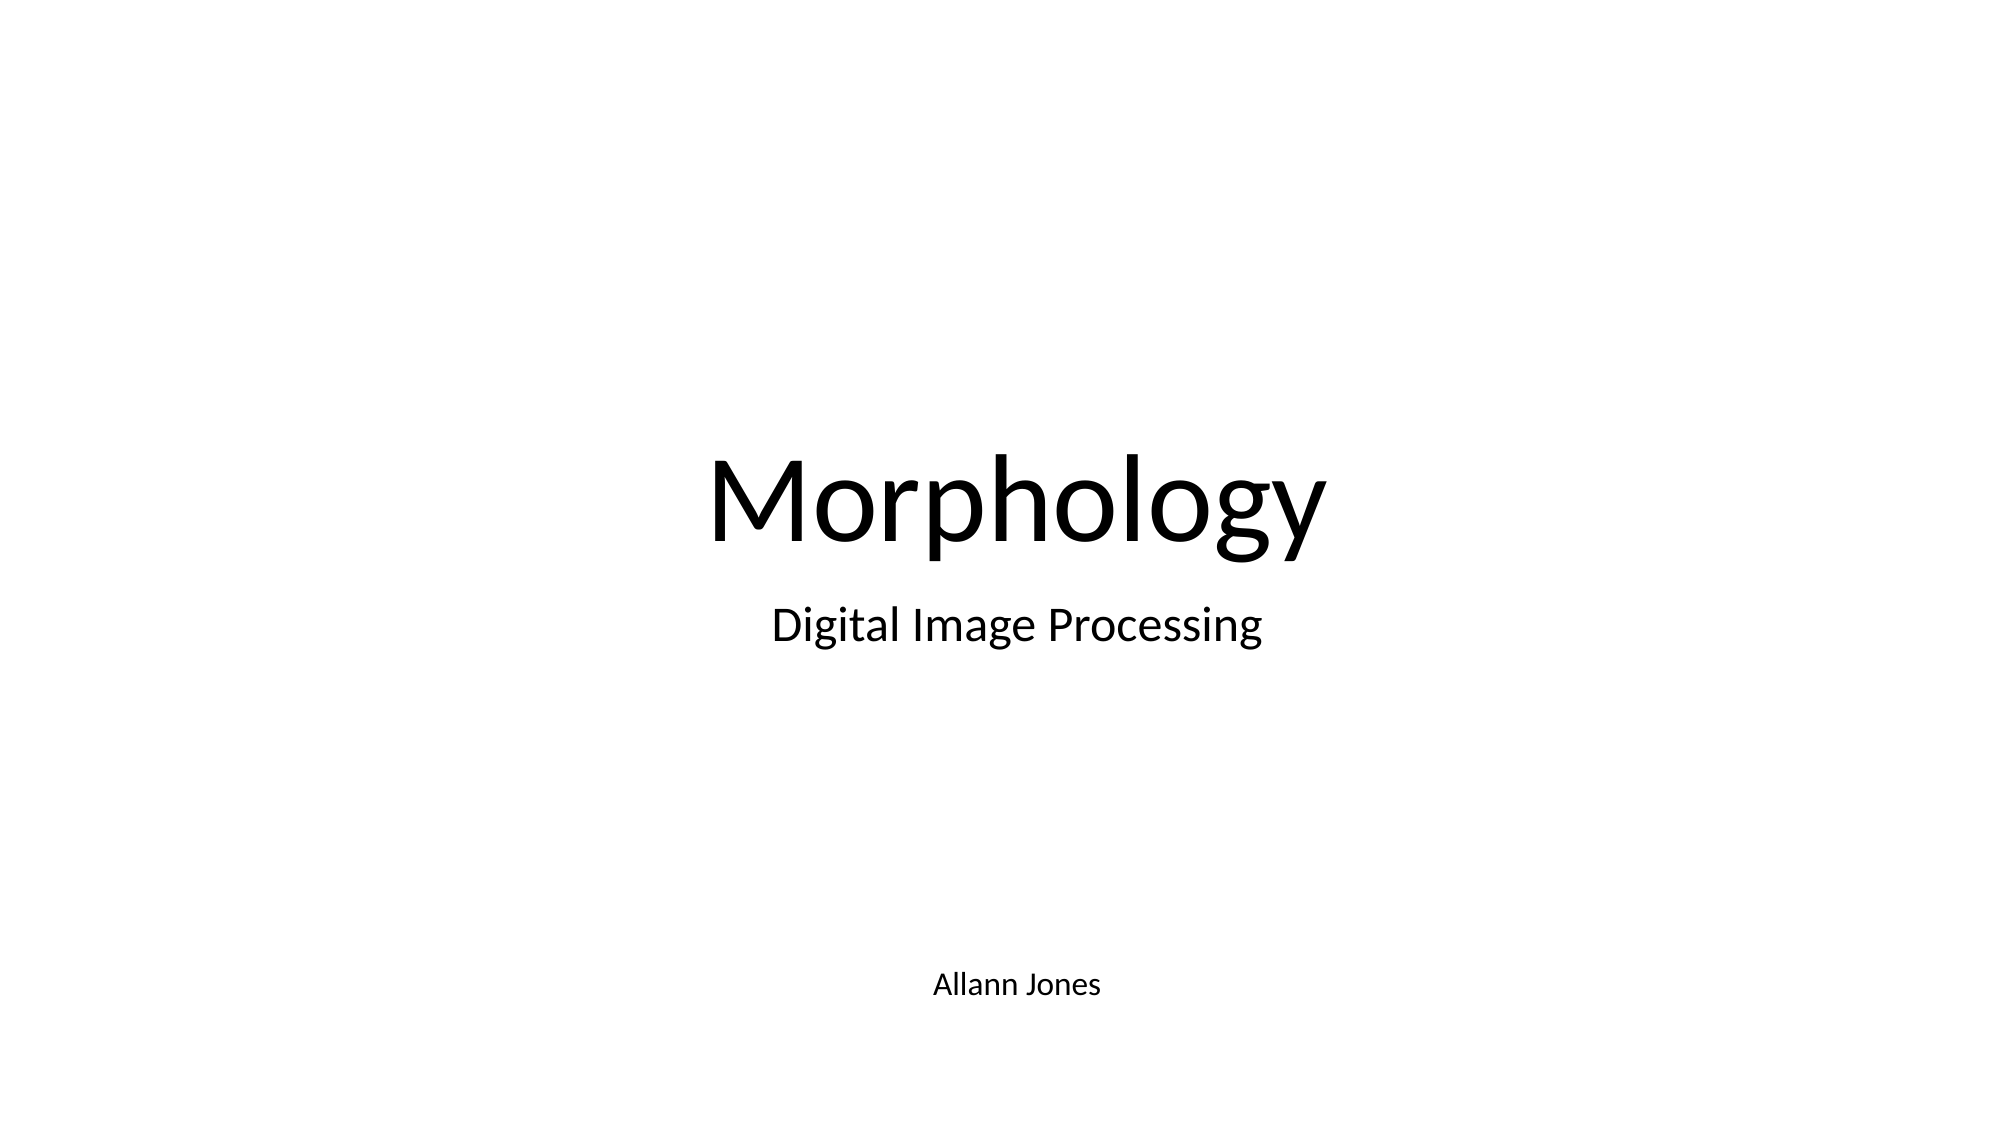

# Morphology
Digital Image Processing
Allann Jones